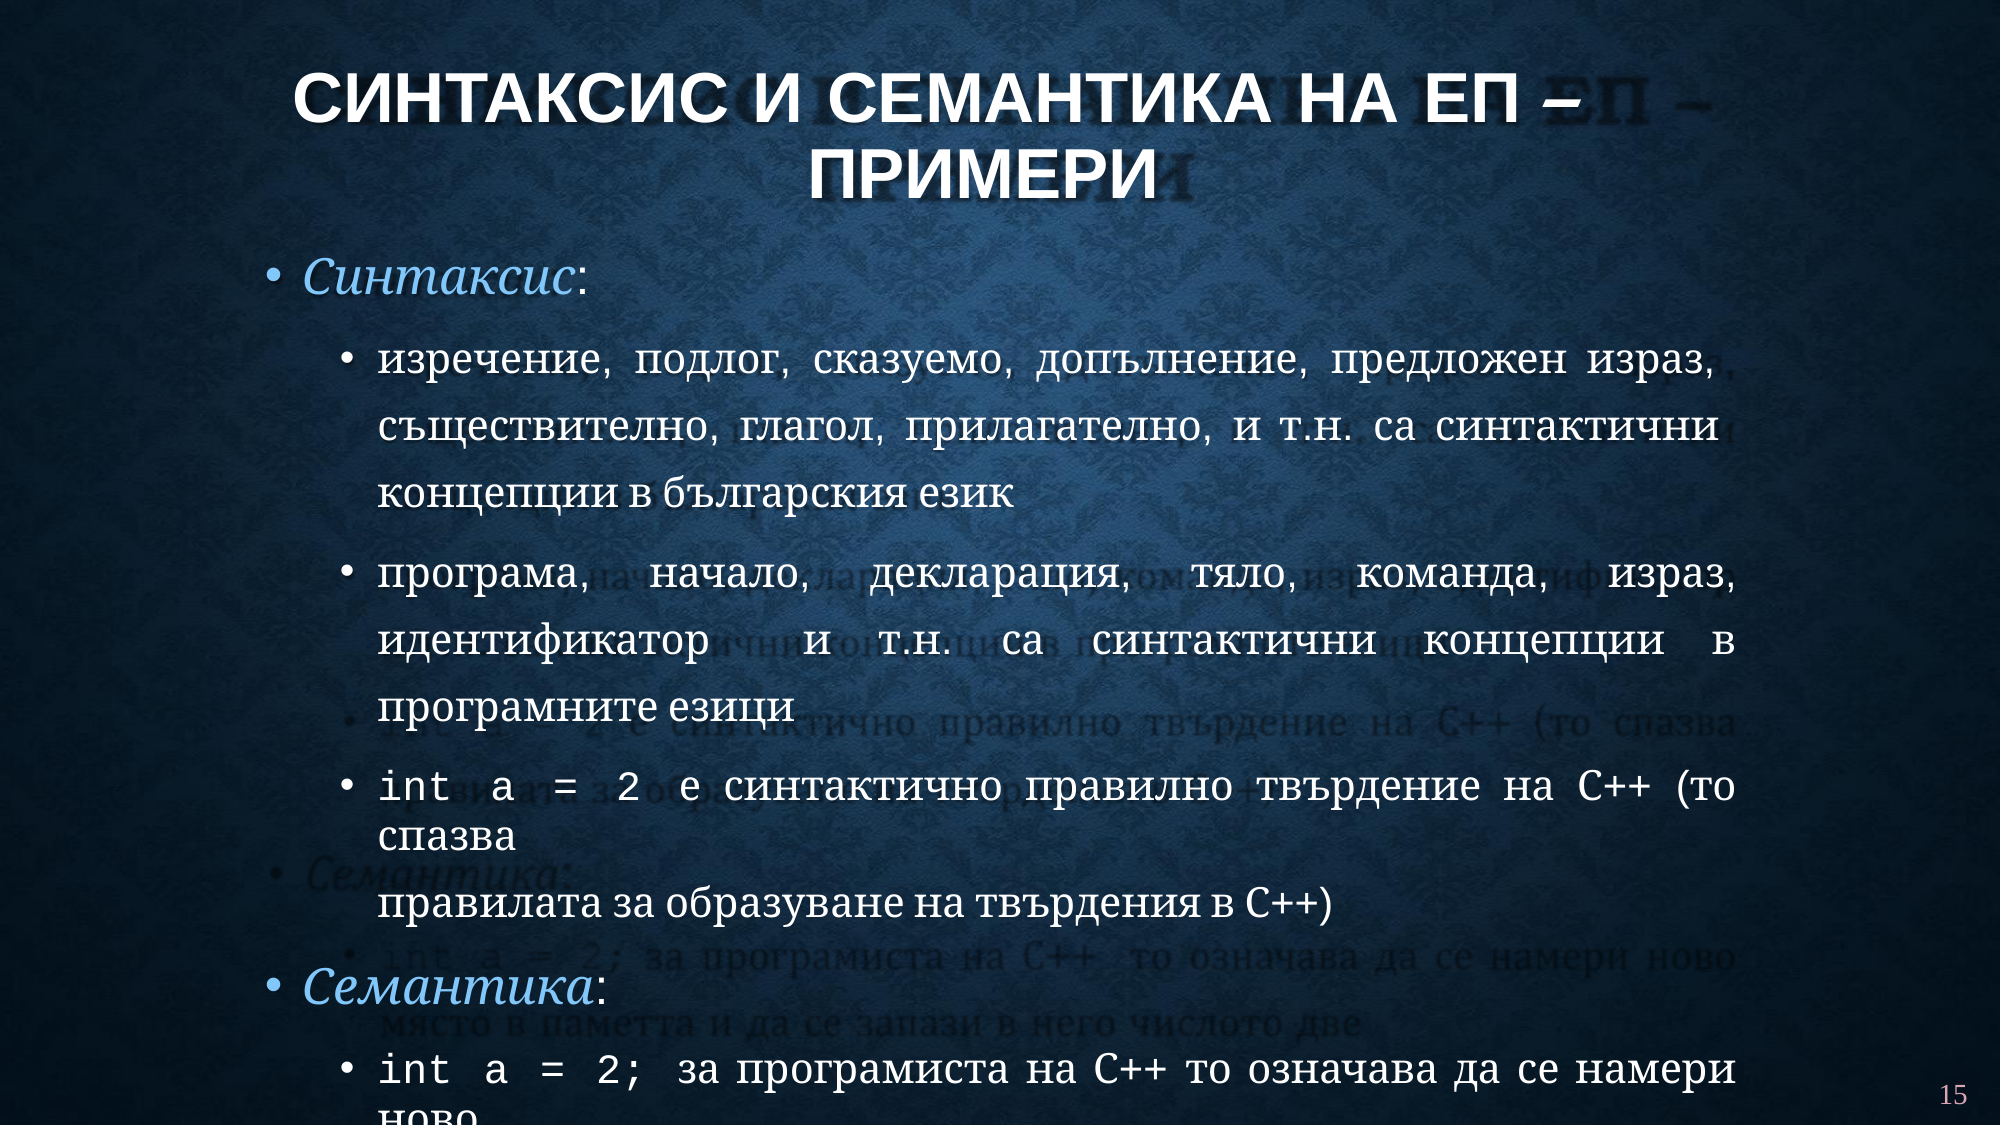

# СИНТАКСИС И СЕМАНТИКА НА ЕП –  ПРИМЕРИ
Синтаксис:
изречение, подлог, сказуемо, допълнение, предложен израз,  съществително, глагол, прилагателно, и т.н. са синтактични  концепции в българския език
програма, начало, декларация, тяло, команда, израз, идентификатор  и т.н. са синтактични концепции в програмните езици
int a = 2 е синтактично правилно твърдение на С++ (то спазва
правилата за образуване на твърдения в С++)
Семантика:
int a = 2; за програмиста на С++ то означава да се намери ново
място в паметта и да се запази в него числото две

15